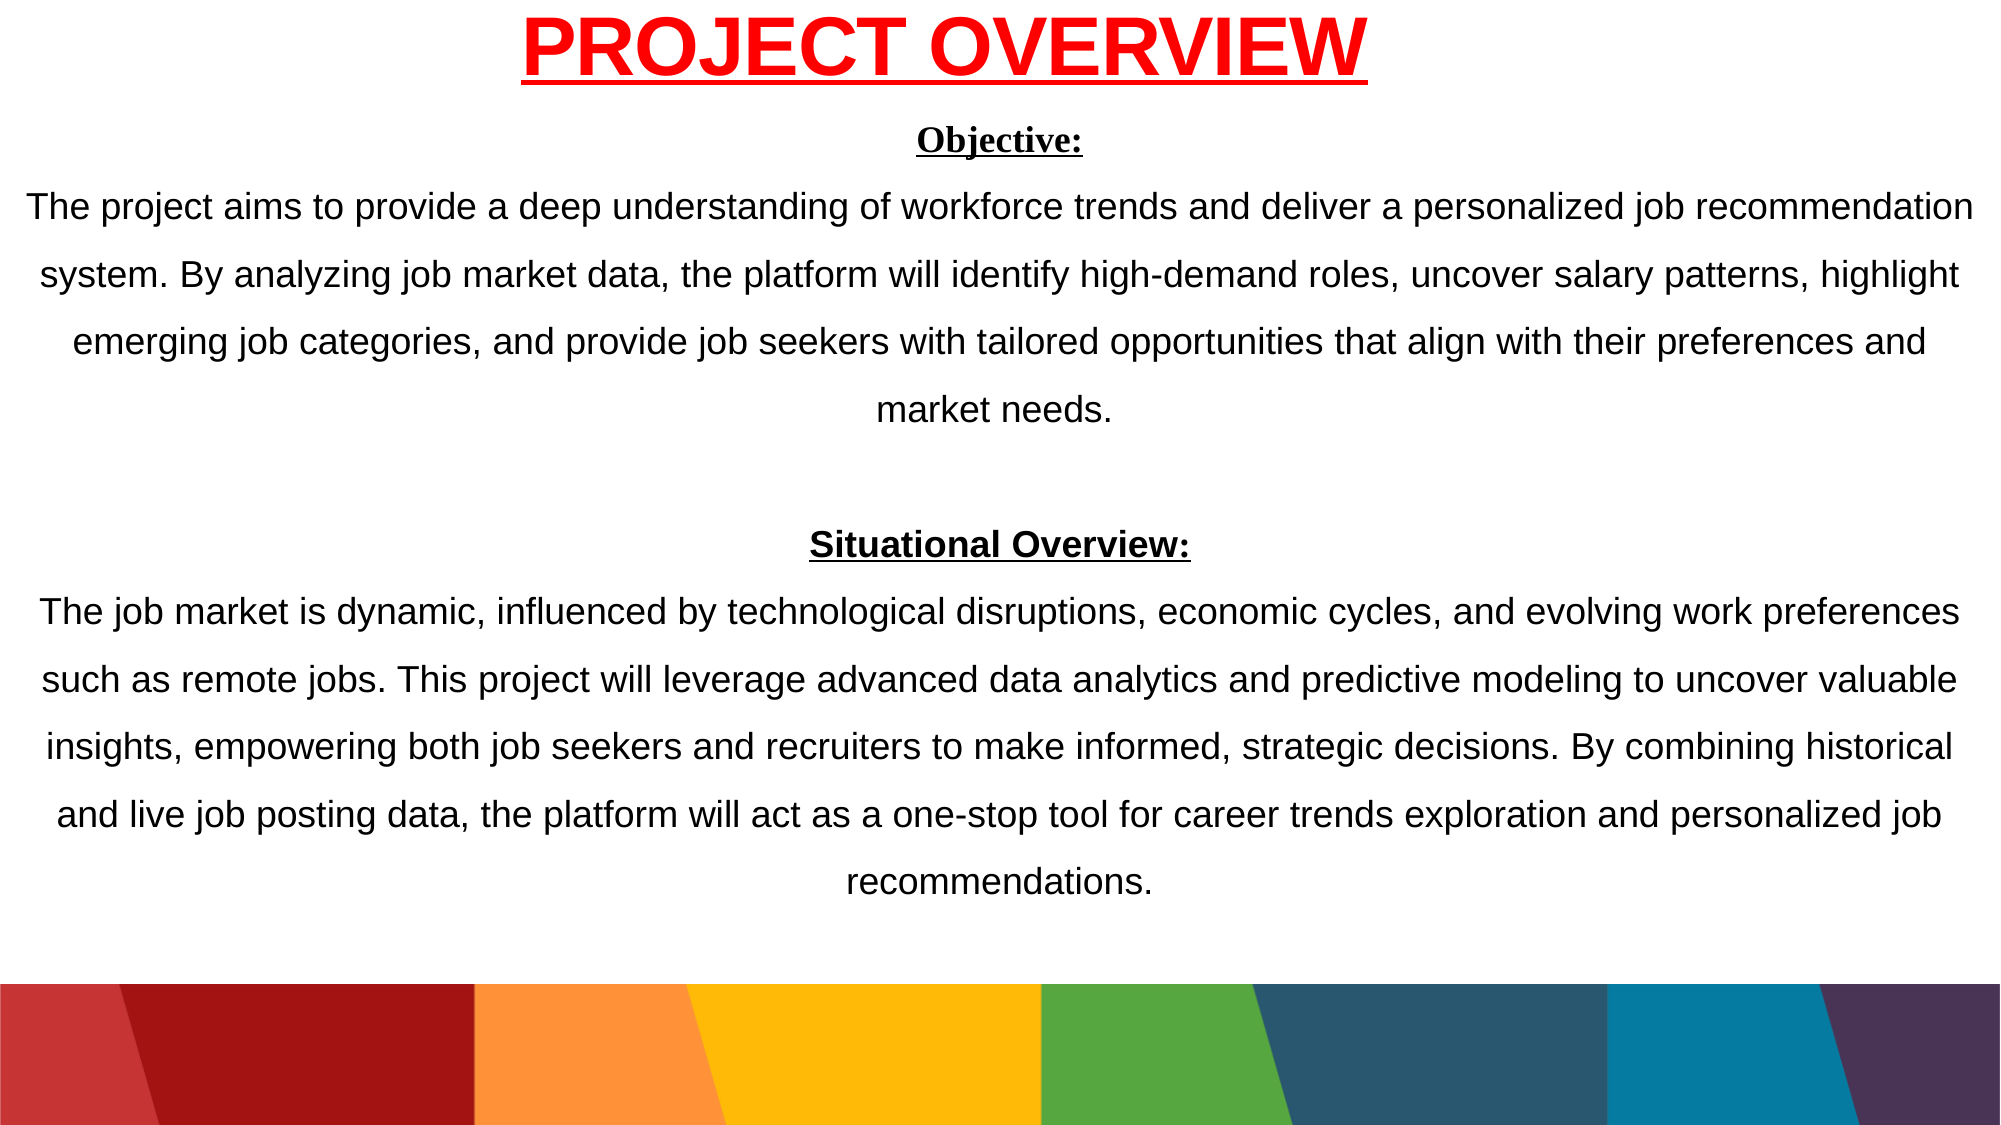

# PROJECT OVERVIEW
Objective:
The project aims to provide a deep understanding of workforce trends and deliver a personalized job recommendation system. By analyzing job market data, the platform will identify high-demand roles, uncover salary patterns, highlight emerging job categories, and provide job seekers with tailored opportunities that align with their preferences and market needs.

Situational Overview:
The job market is dynamic, influenced by technological disruptions, economic cycles, and evolving work preferences such as remote jobs. This project will leverage advanced data analytics and predictive modeling to uncover valuable insights, empowering both job seekers and recruiters to make informed, strategic decisions. By combining historical and live job posting data, the platform will act as a one-stop tool for career trends exploration and personalized job recommendations.